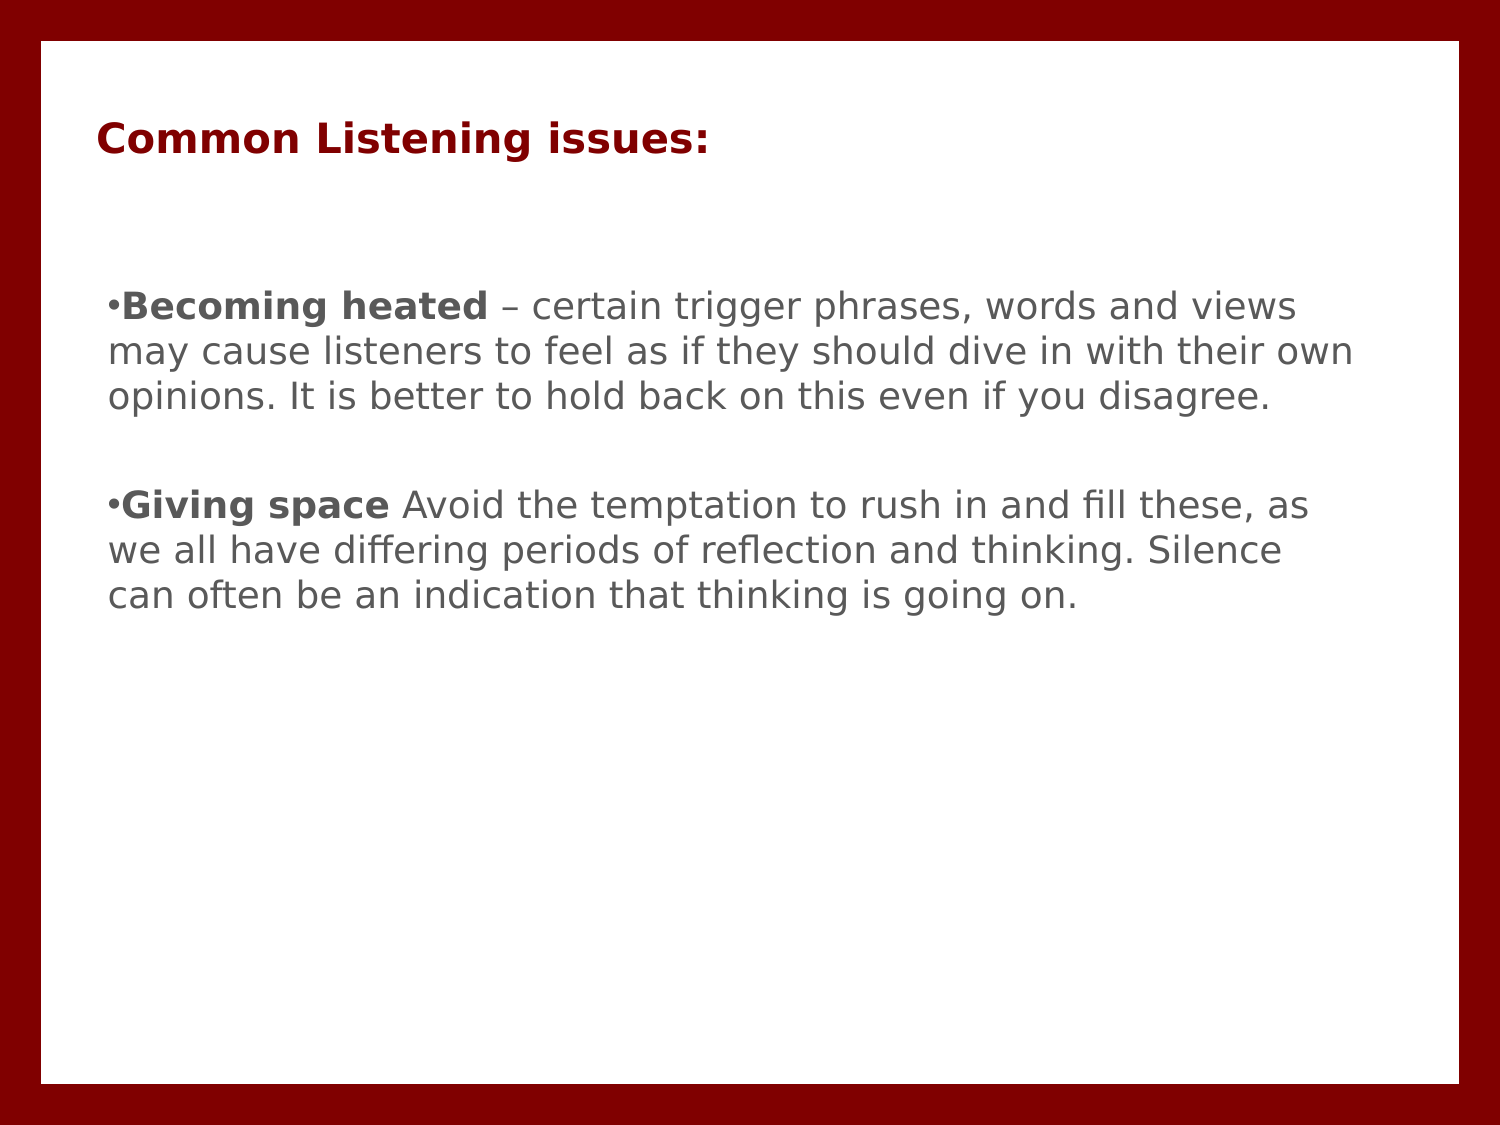

Common Listening issues:
Becoming heated – certain trigger phrases, words and views may cause listeners to feel as if they should dive in with their own opinions. It is better to hold back on this even if you disagree.

Giving space Avoid the temptation to rush in and fill these, as we all have differing periods of reflection and thinking. Silence can often be an indication that thinking is going on.